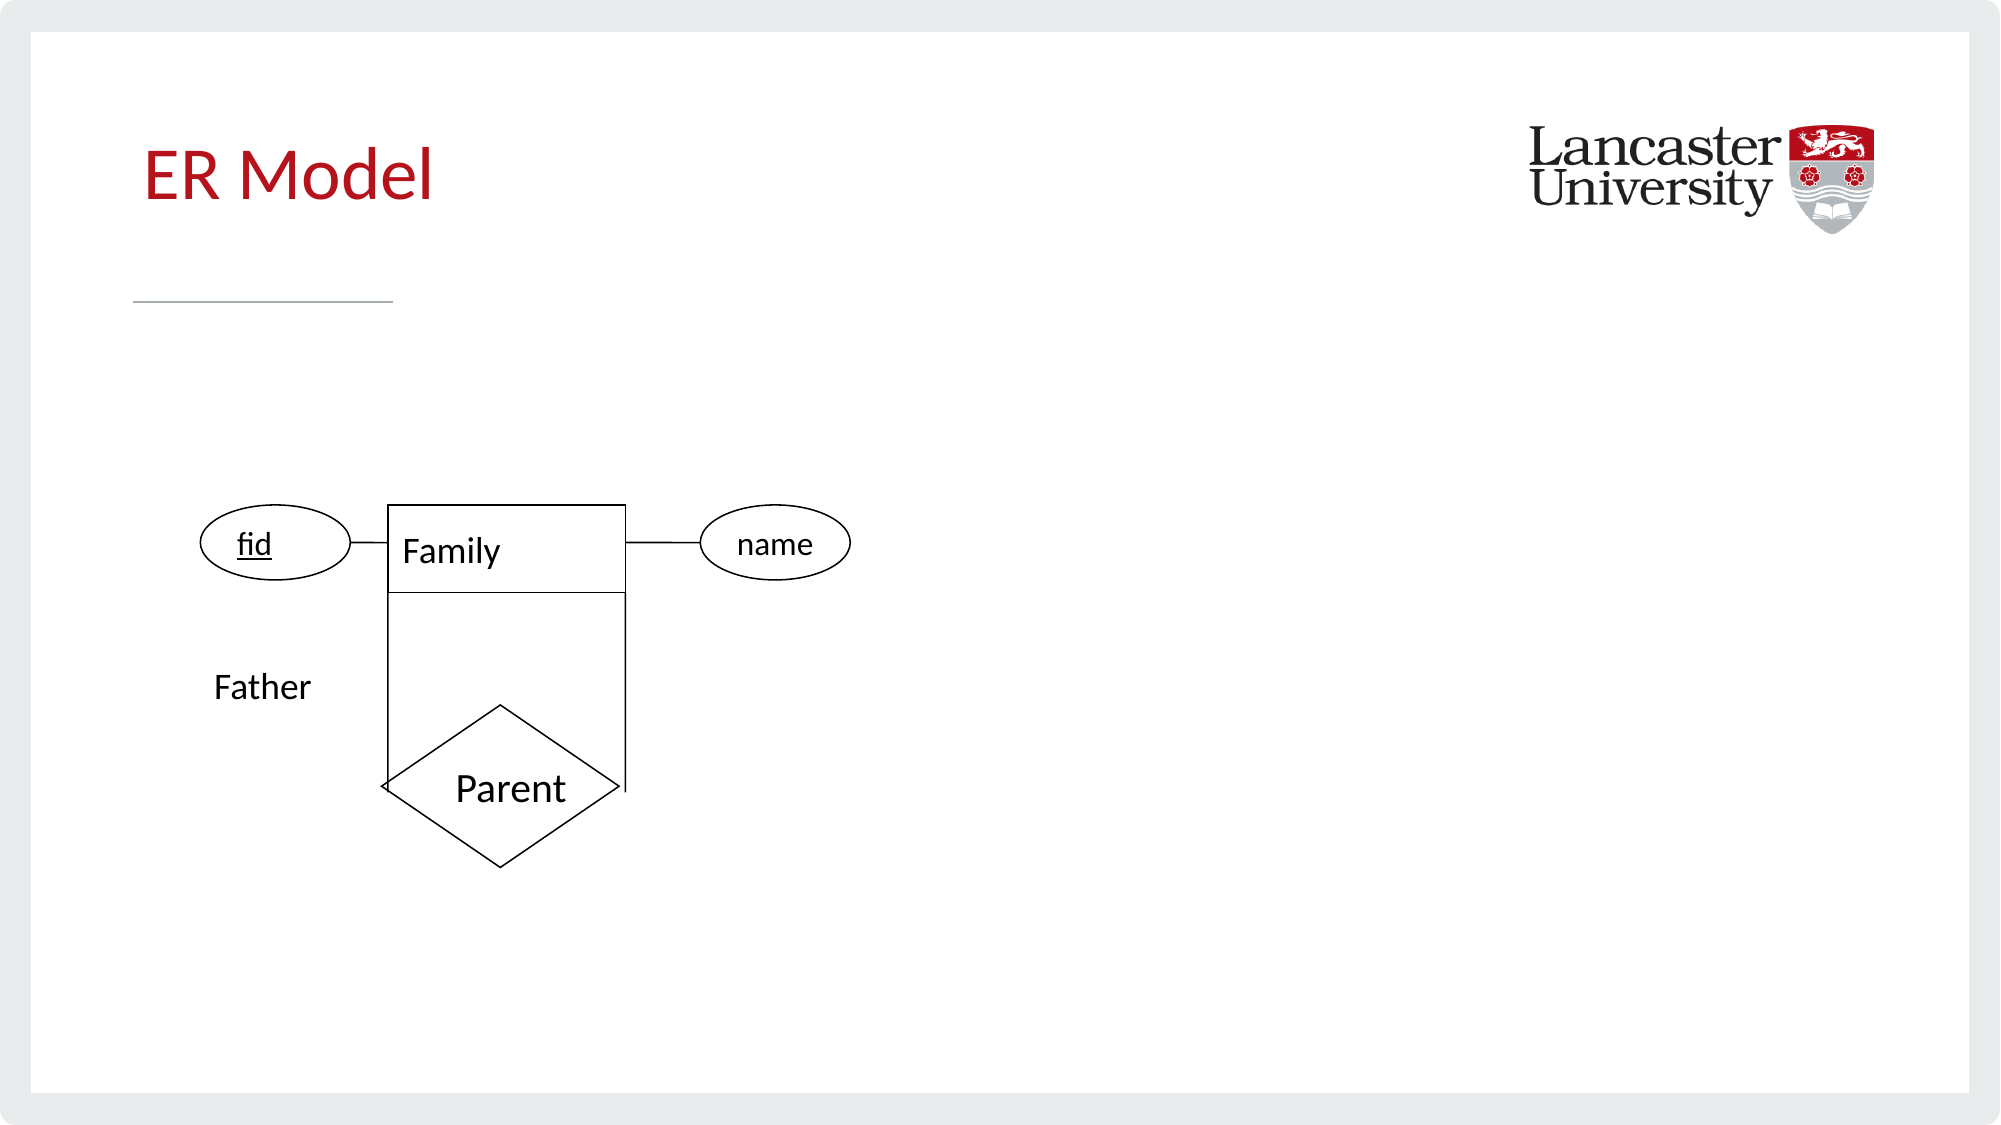

# ER Model
fid
Family
name

Father
Parent